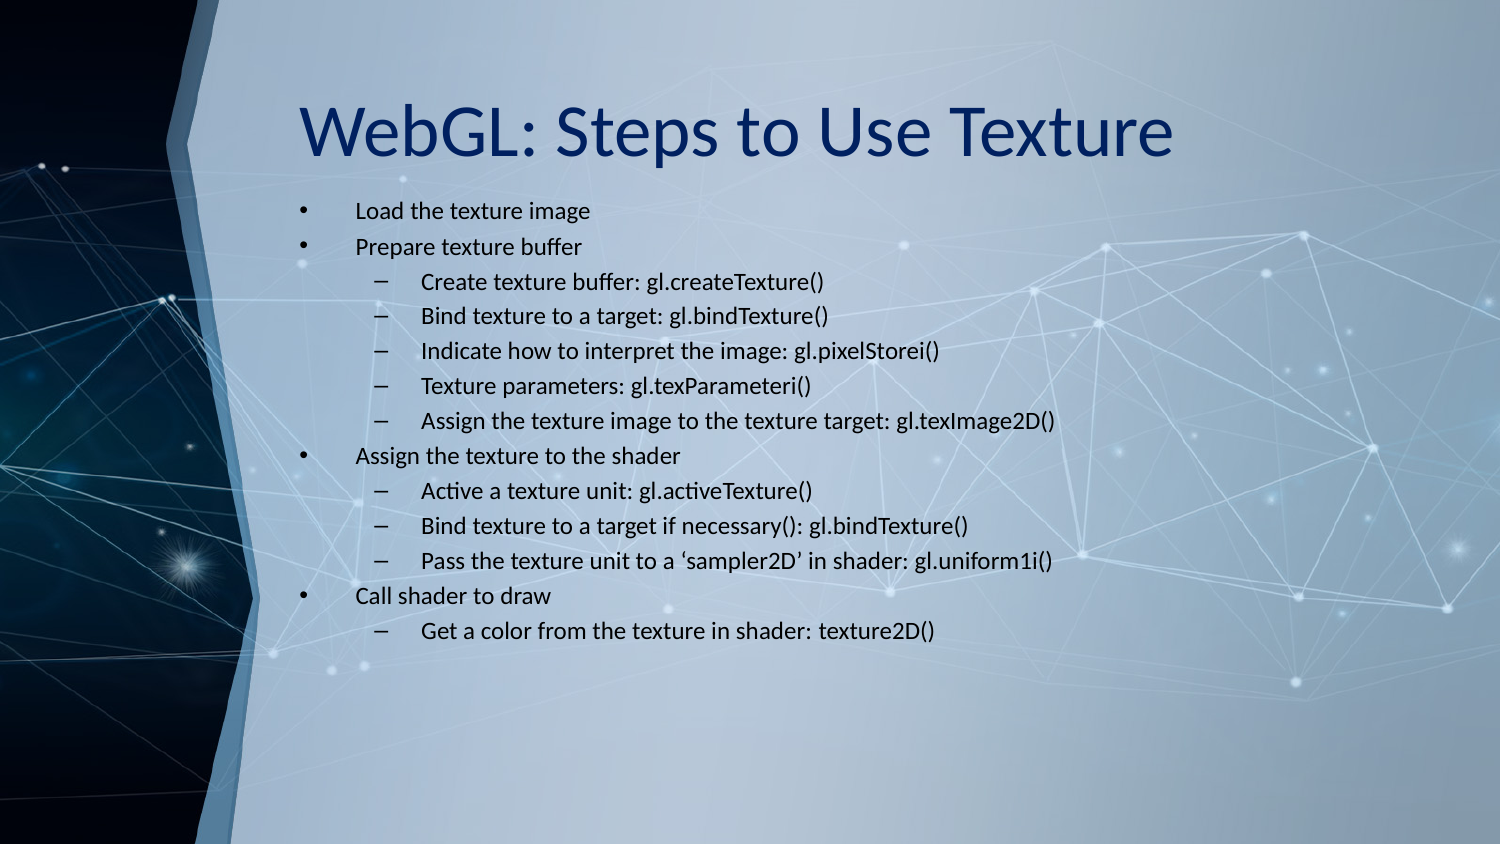

# WebGL: Steps to Use Texture
Load the texture image
Prepare texture buffer
Create texture buffer: gl.createTexture()
Bind texture to a target: gl.bindTexture()
Indicate how to interpret the image: gl.pixelStorei()
Texture parameters: gl.texParameteri()
Assign the texture image to the texture target: gl.texImage2D()
Assign the texture to the shader
Active a texture unit: gl.activeTexture()
Bind texture to a target if necessary(): gl.bindTexture()
Pass the texture unit to a ‘sampler2D’ in shader: gl.uniform1i()
Call shader to draw
Get a color from the texture in shader: texture2D()